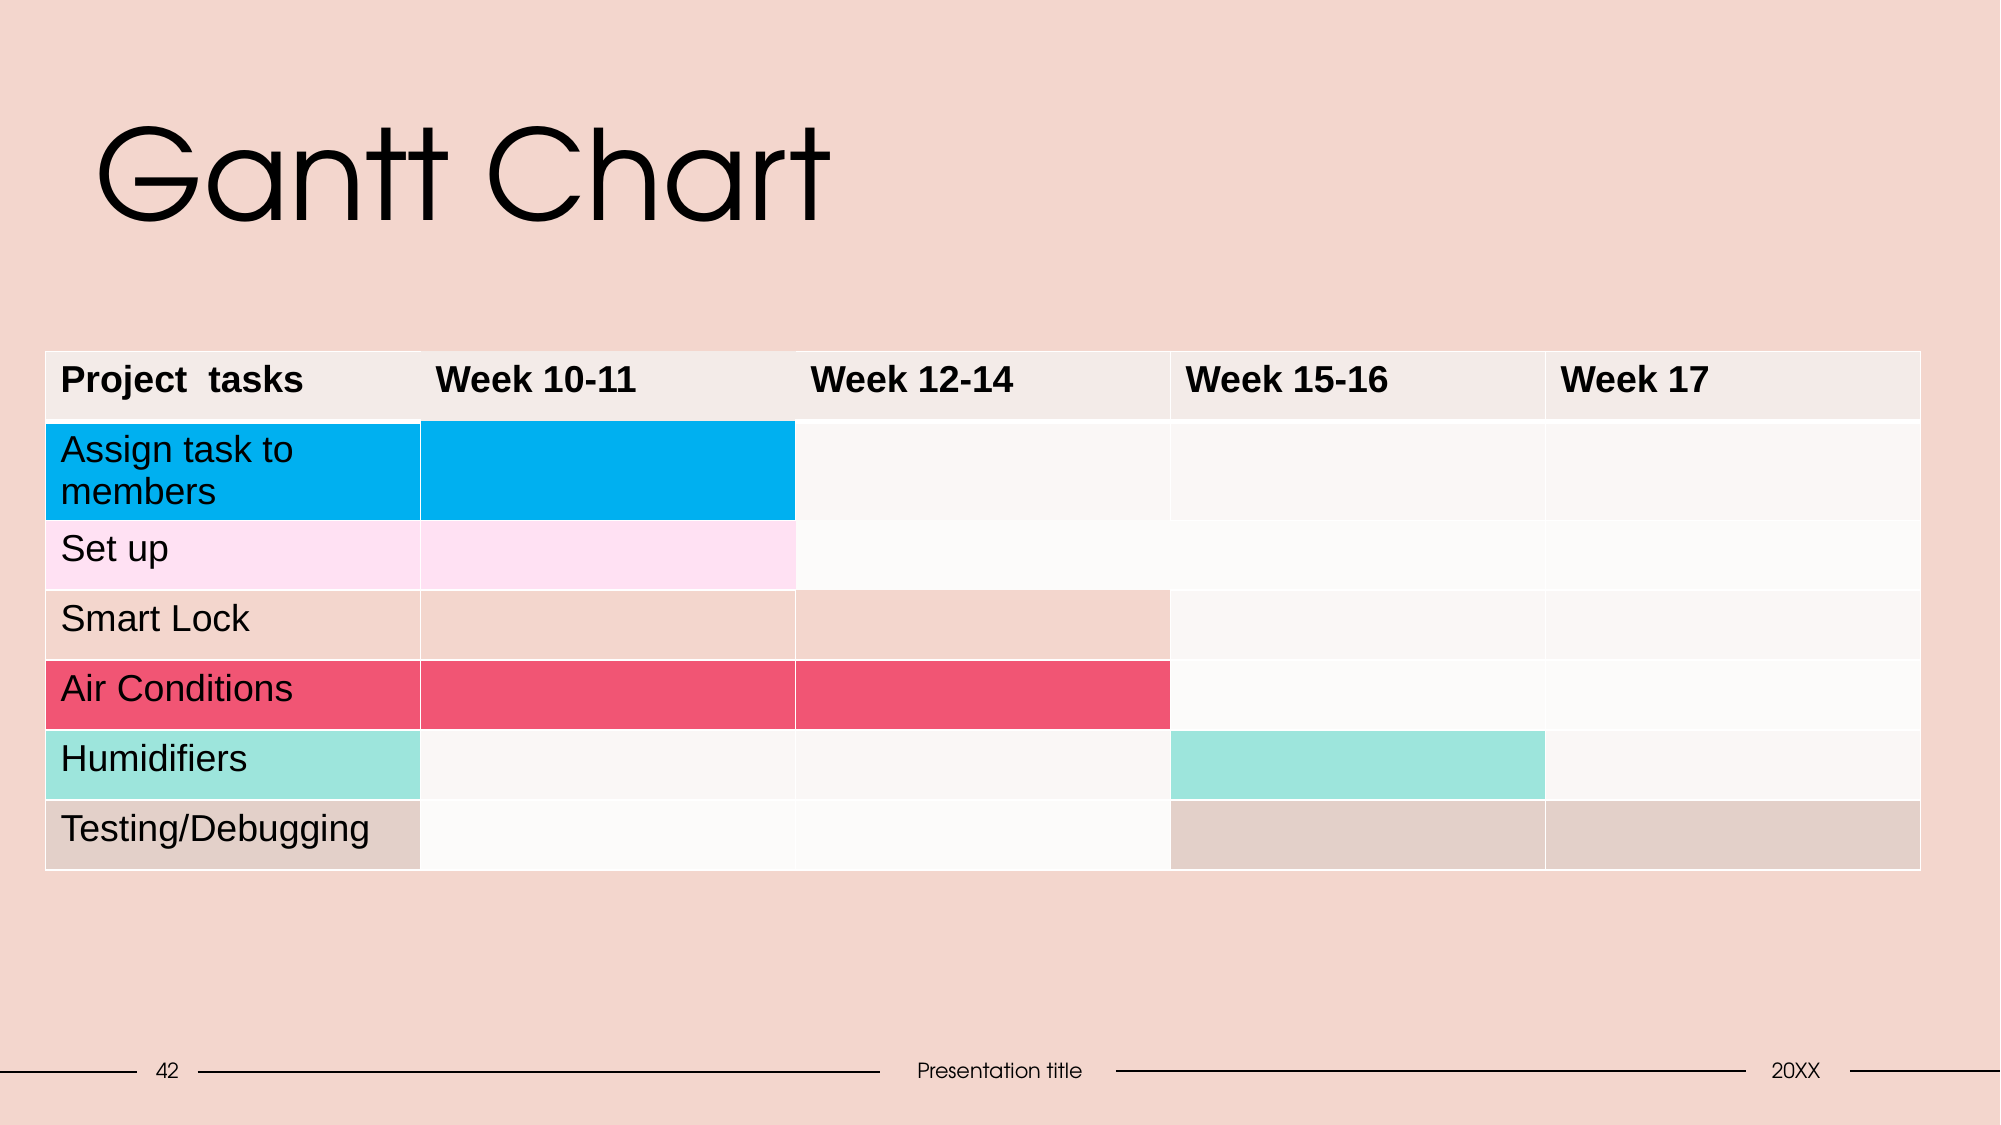

# Gantt Chart
| Project  tasks | Week 10-11 | Week 12-14 | Week 15-16 | Week 17 |
| --- | --- | --- | --- | --- |
| Assign task to members |  |  |  |  |
| Set up |  |  |  |  |
| Smart Lock |  |  |  |  |
| Air Conditions |  |  |  |  |
| Humidifiers |  |  |  |  |
| Testing/Debugging |  |  |  |  |
42
Presentation title
20XX